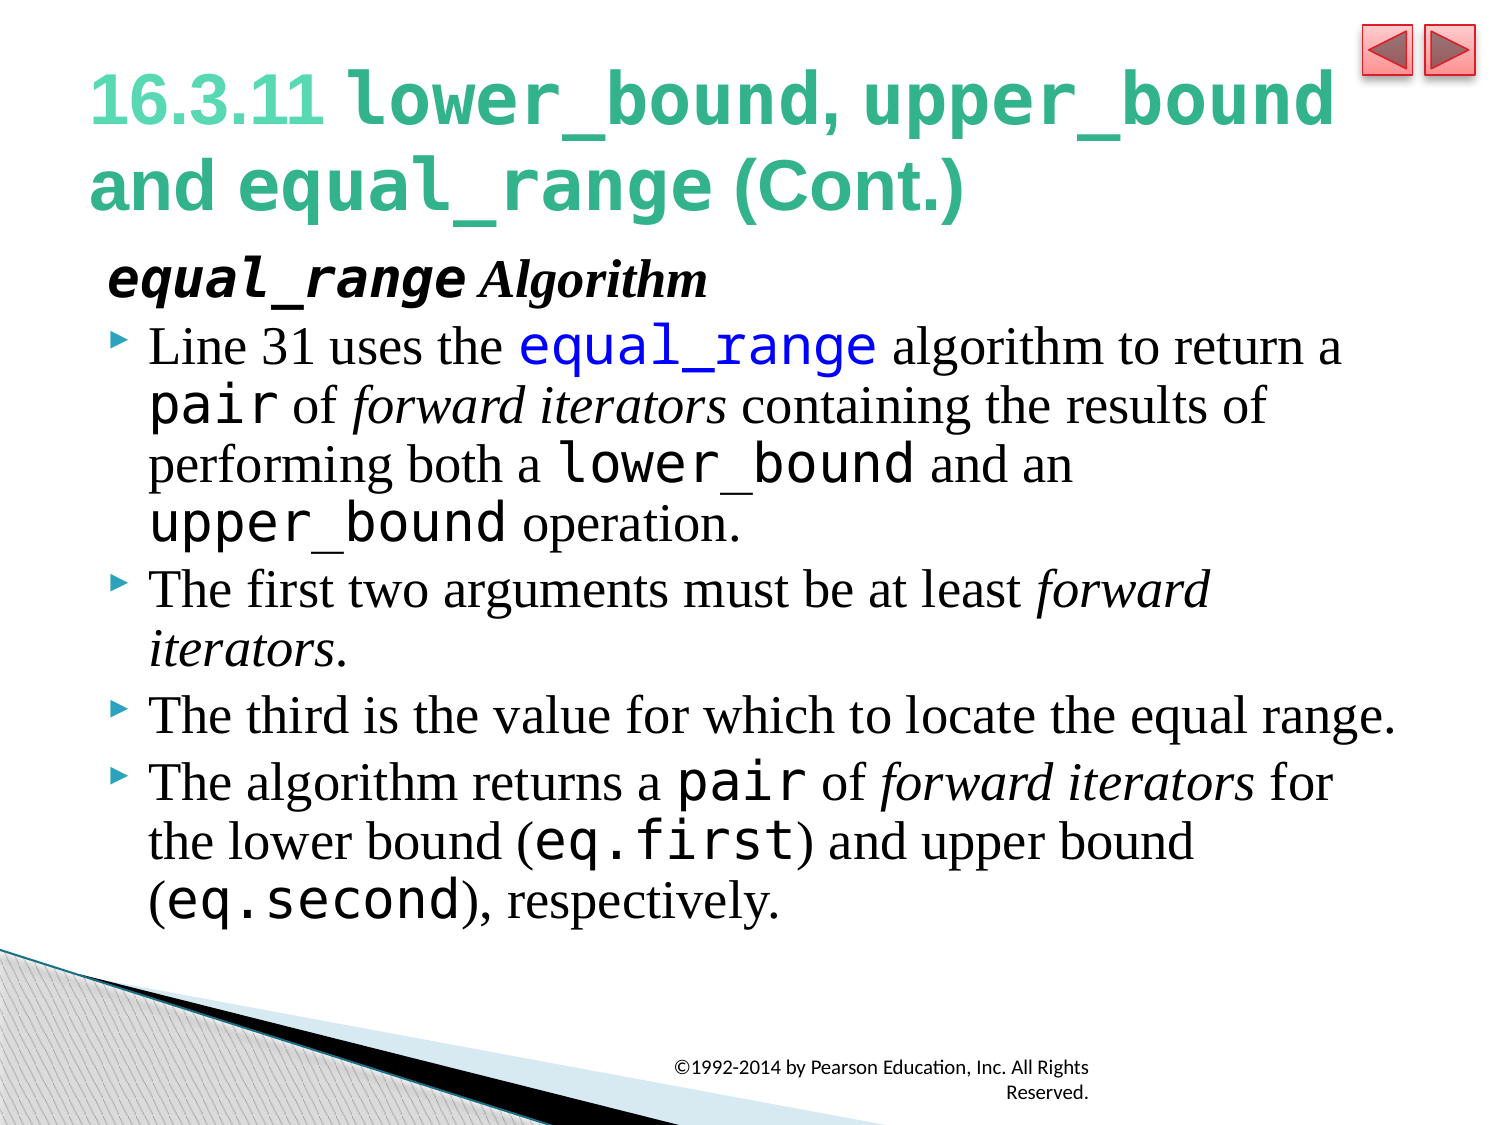

# 16.3.11 lower_bound, upper_bound and equal_range (Cont.)
equal_range Algorithm
Line 31 uses the equal_range algorithm to return a pair of forward iterators containing the results of performing both a lower_bound and an upper_bound operation.
The first two arguments must be at least forward iterators.
The third is the value for which to locate the equal range.
The algorithm returns a pair of forward iterators for the lower bound (eq.first) and upper bound (eq.second), respectively.
©1992-2014 by Pearson Education, Inc. All Rights Reserved.